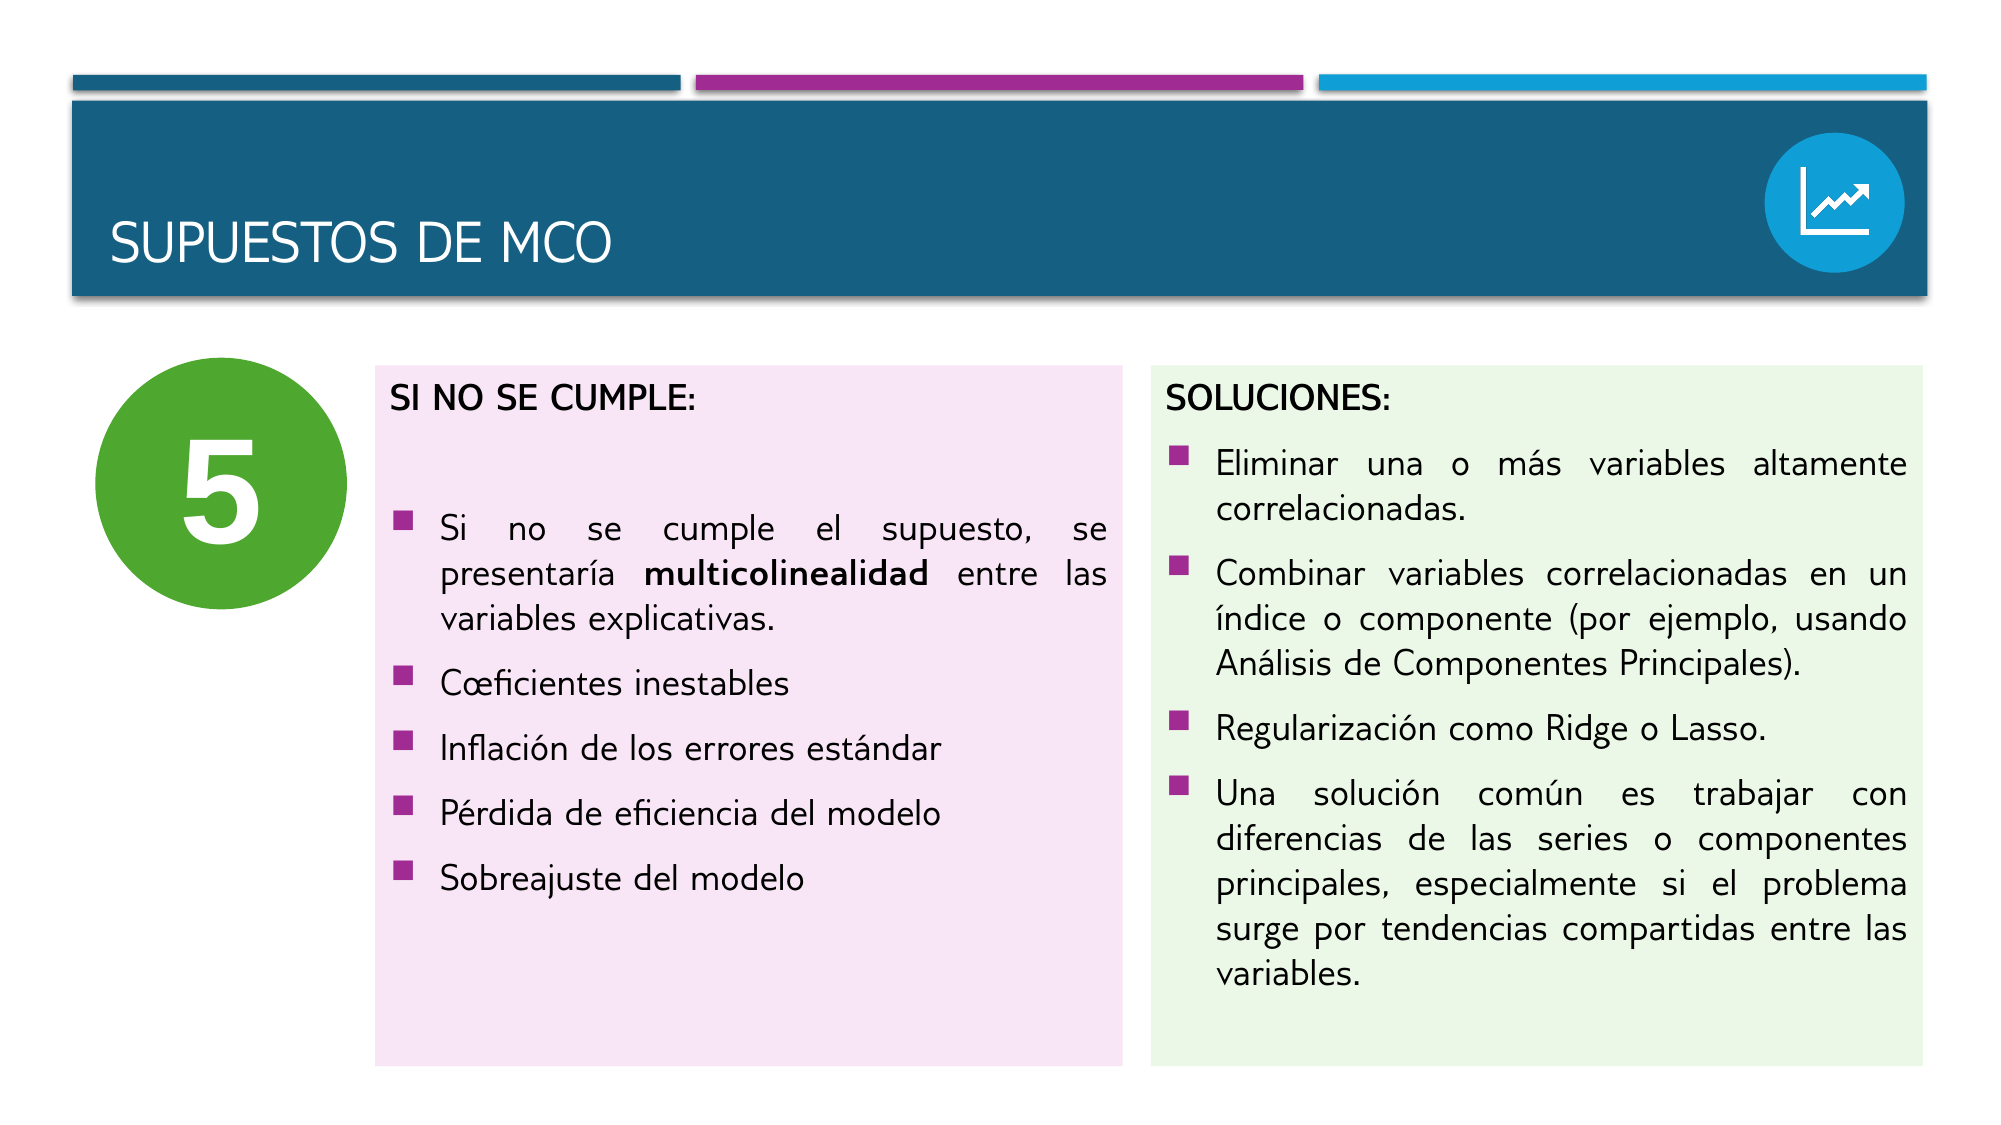

# SUPUESTOS DE mco

5
SI NO SE CUMPLE:

Si no se cumple el supuesto, se presentaría multicolinealidad entre las variables explicativas.
Coeficientes inestables
Inflación de los errores estándar
Pérdida de eficiencia del modelo
Sobreajuste del modelo

SOLUCIONES:
Eliminar una o más variables altamente correlacionadas.
Combinar variables correlacionadas en un índice o componente (por ejemplo, usando Análisis de Componentes Principales).
Regularización como Ridge o Lasso.
Una solución común es trabajar con diferencias de las series o componentes principales, especialmente si el problema surge por tendencias compartidas entre las variables.